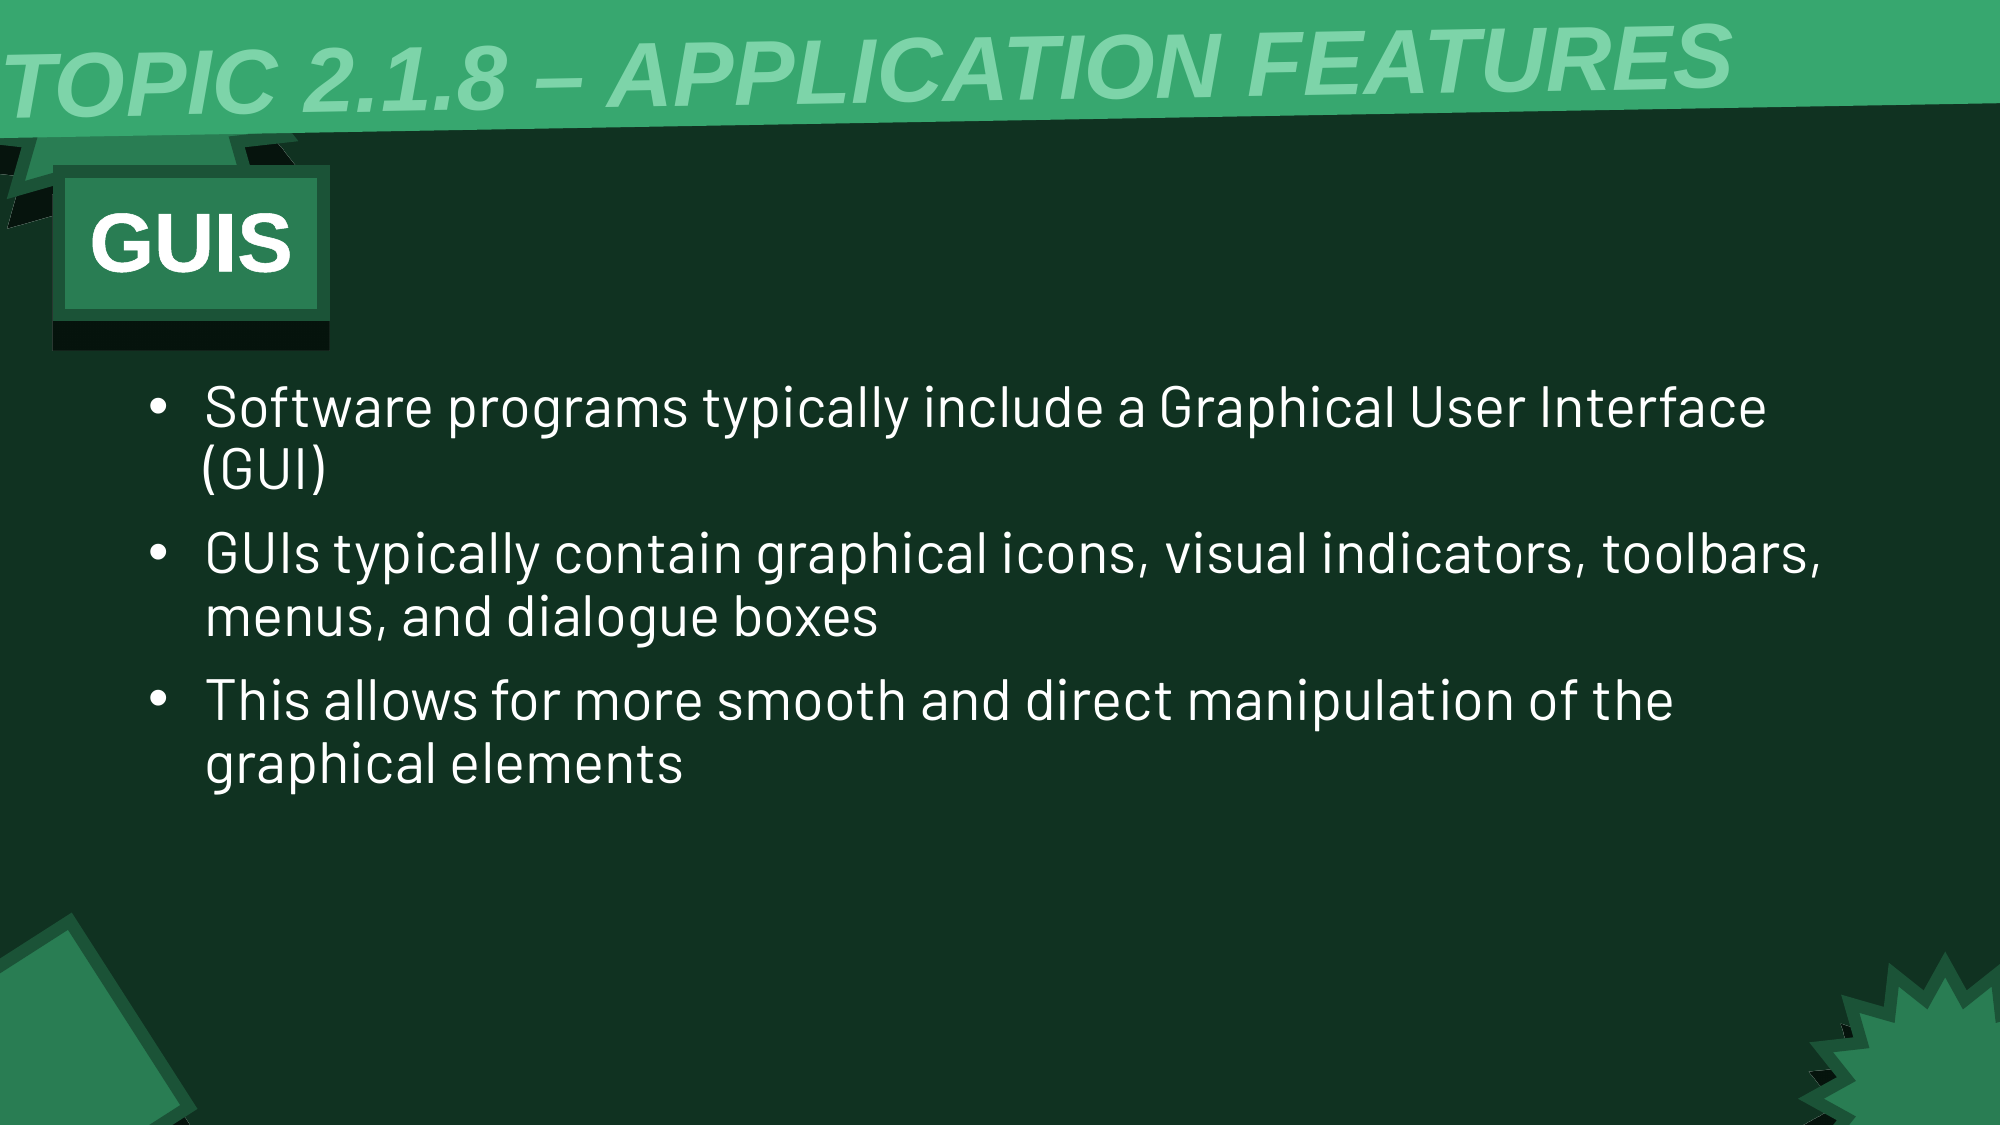

TOPIC 2.1.8 – APPLICATION FEATURES

GUIS
Software programs typically include a Graphical User Interface (GUI)
GUIs typically contain graphical icons, visual indicators, toolbars, menus, and dialogue boxes
This allows for more smooth and direct manipulation of the graphical elements